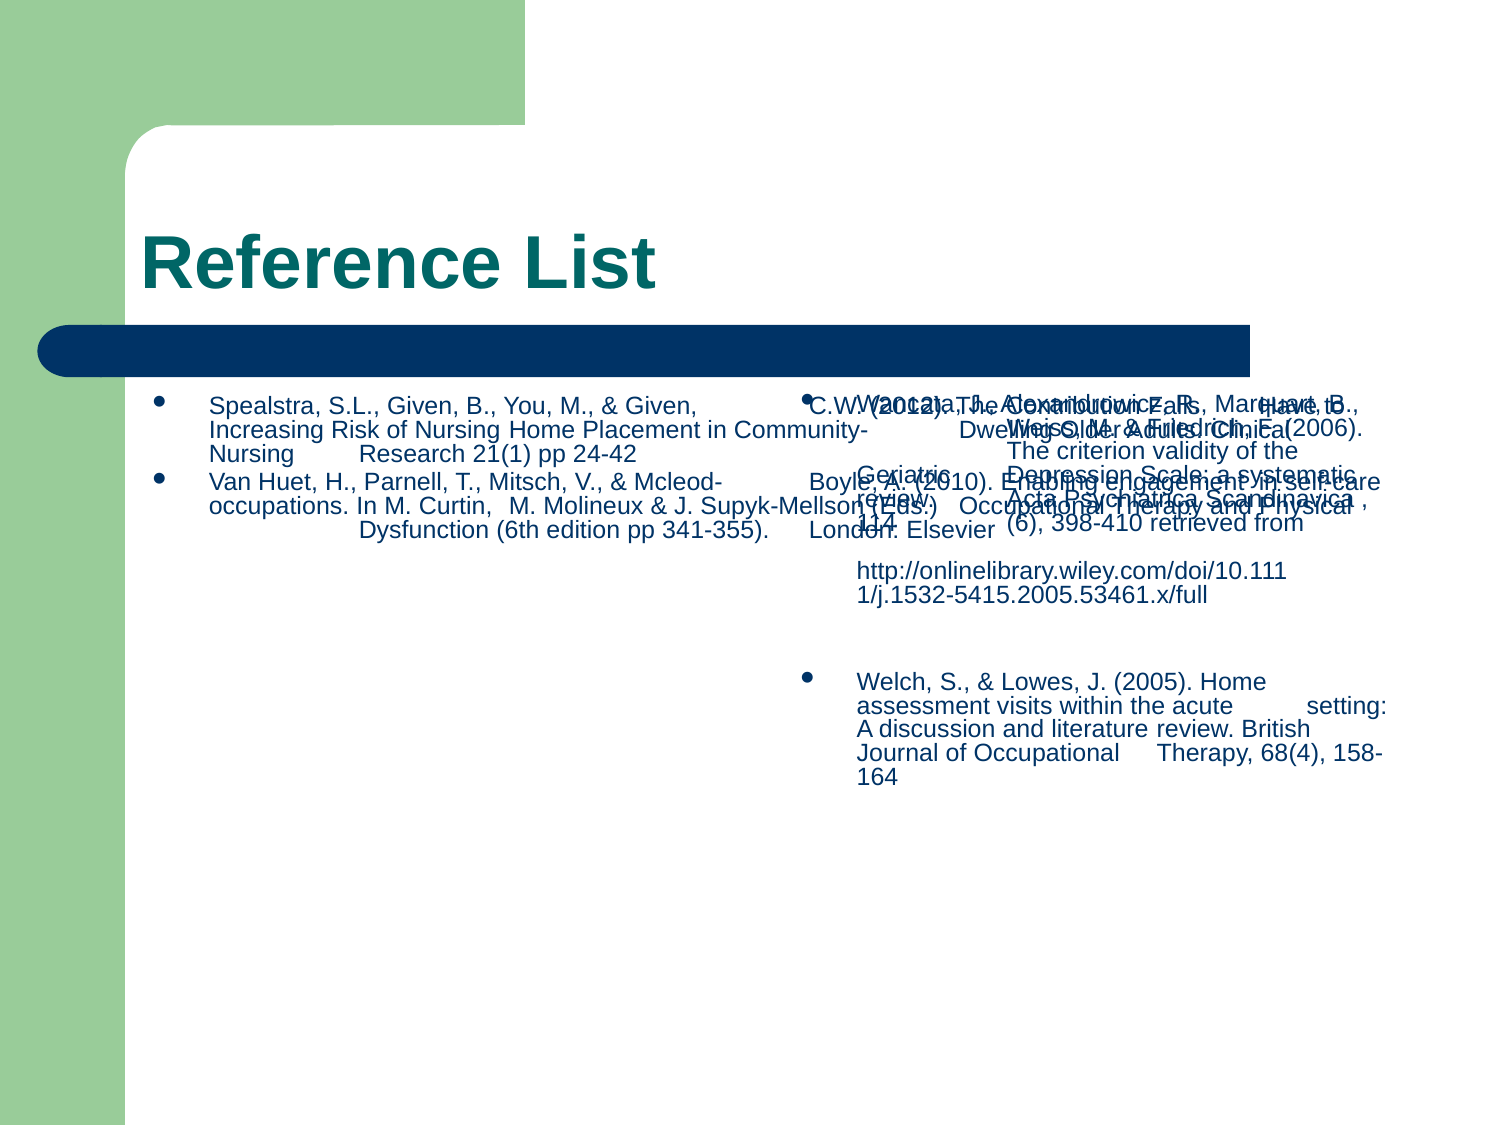

# Reference List
Wancata, J., Alexandrowicz, R., Marquart, B., 	Weiss, M. & Friedrich, F. (2006).	The criterion validity of the Geriatric 	Depression Scale: a systematic review. 	Acta Psychiatrica Scandinavica , 114 	(6), 398-410 retrieved from 	http://onlinelibrary.wiley.com/doi/10.111	1/j.1532-5415.2005.53461.x/full

Welch, S., & Lowes, J. (2005). Home 	assessment visits within the acute 	setting: A discussion and literature 	review. British Journal of Occupational 	Therapy, 68(4), 158-164

Spealstra, S.L., Given, B., You, M., & Given, 	C.W. (2012). The Contribution Falls 	Have to Increasing Risk of Nursing 	Home Placement in Community-	Dwelling Older Adults. Clinical Nursing 	Research 21(1) pp 24-42
Van Huet, H., Parnell, T., Mitsch, V., & Mcleod-	Boyle, A. (2010). Enabling engagement 	in self-care occupations. In M. Curtin, 	M. Molineux & J. Supyk-Mellson (Eds.) 	Occupational Therapy and Physical 	Dysfunction (6th edition pp 341-355). 	London: Elsevier